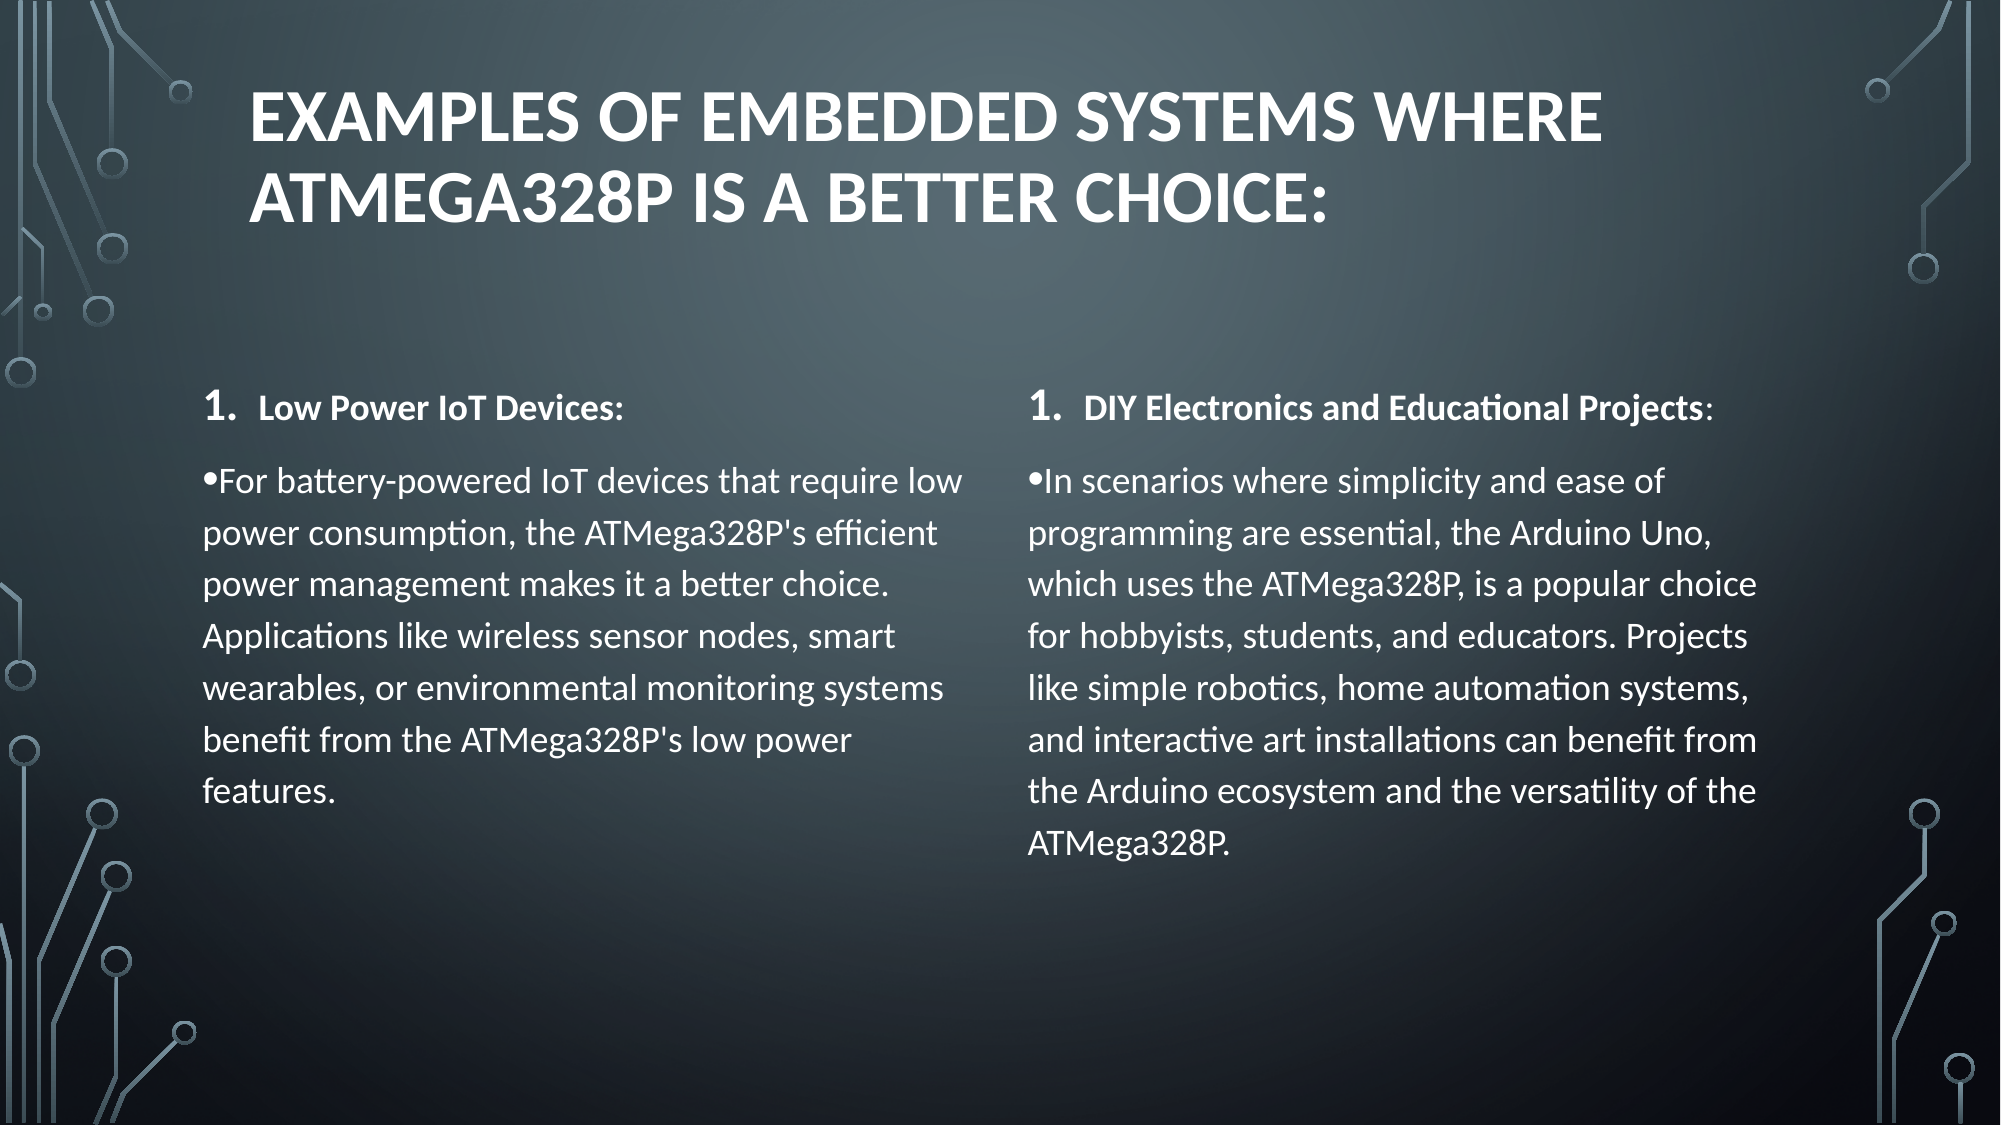

# Examples of Embedded Systems where ATMega328P is a Better Choice:
Low Power IoT Devices:
For battery-powered IoT devices that require low power consumption, the ATMega328P's efficient power management makes it a better choice. Applications like wireless sensor nodes, smart wearables, or environmental monitoring systems benefit from the ATMega328P's low power features.

DIY Electronics and Educational Projects:
In scenarios where simplicity and ease of programming are essential, the Arduino Uno, which uses the ATMega328P, is a popular choice for hobbyists, students, and educators. Projects like simple robotics, home automation systems, and interactive art installations can benefit from the Arduino ecosystem and the versatility of the ATMega328P.